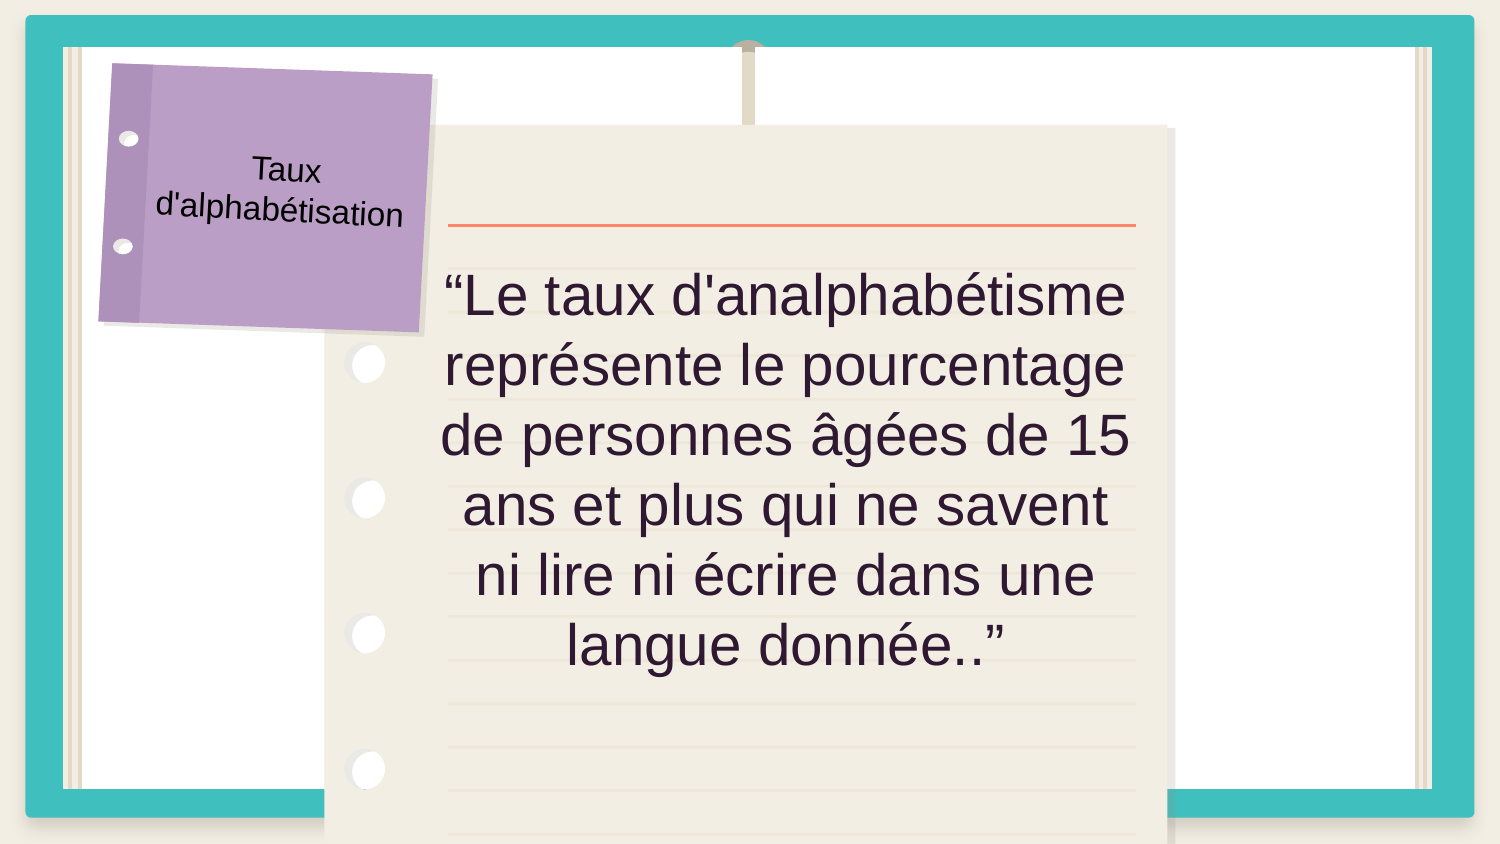

Taux d'alphabétisation
“Le taux d'analphabétisme représente le pourcentage de personnes âgées de 15 ans et plus qui ne savent ni lire ni écrire dans une langue donnée..”